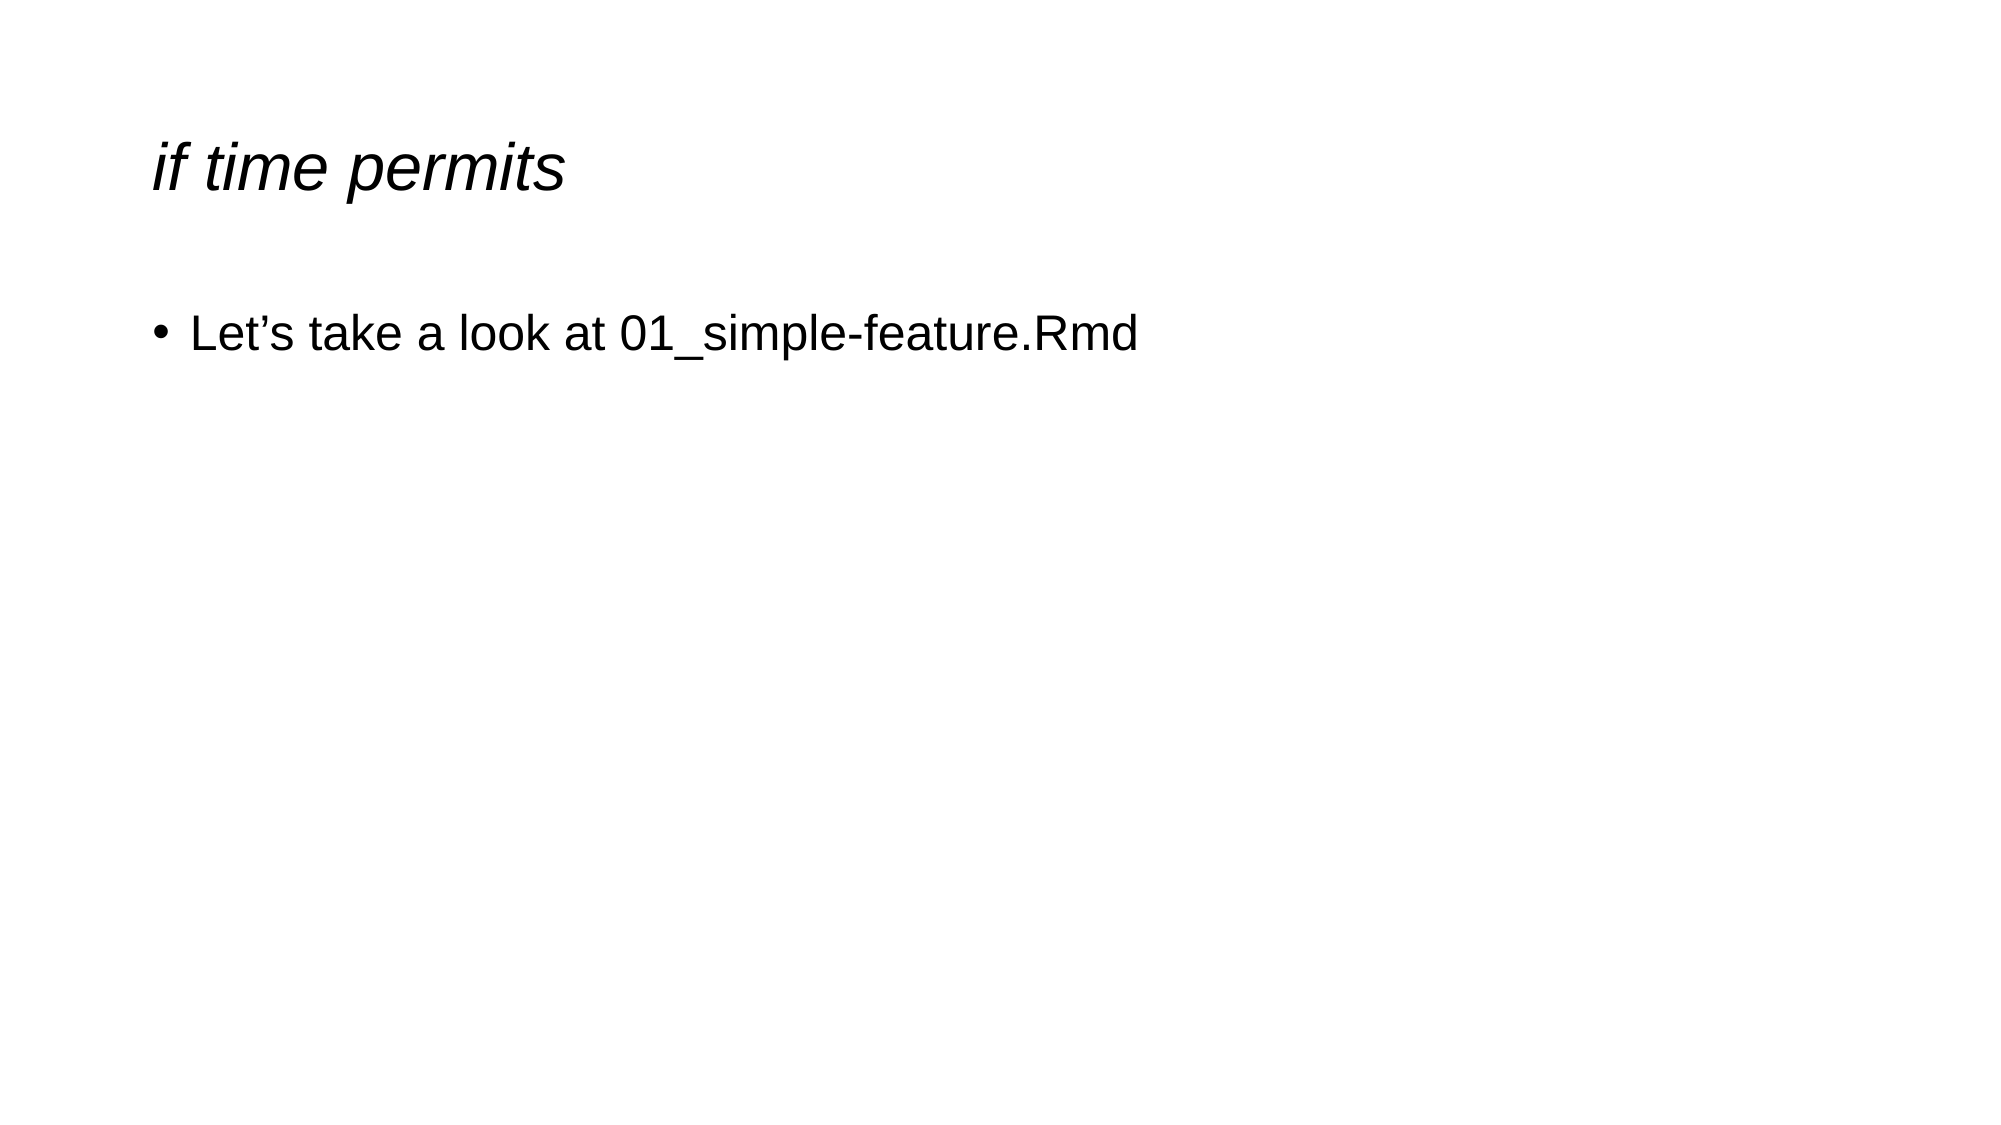

# if time permits
Let’s take a look at 01_simple-feature.Rmd